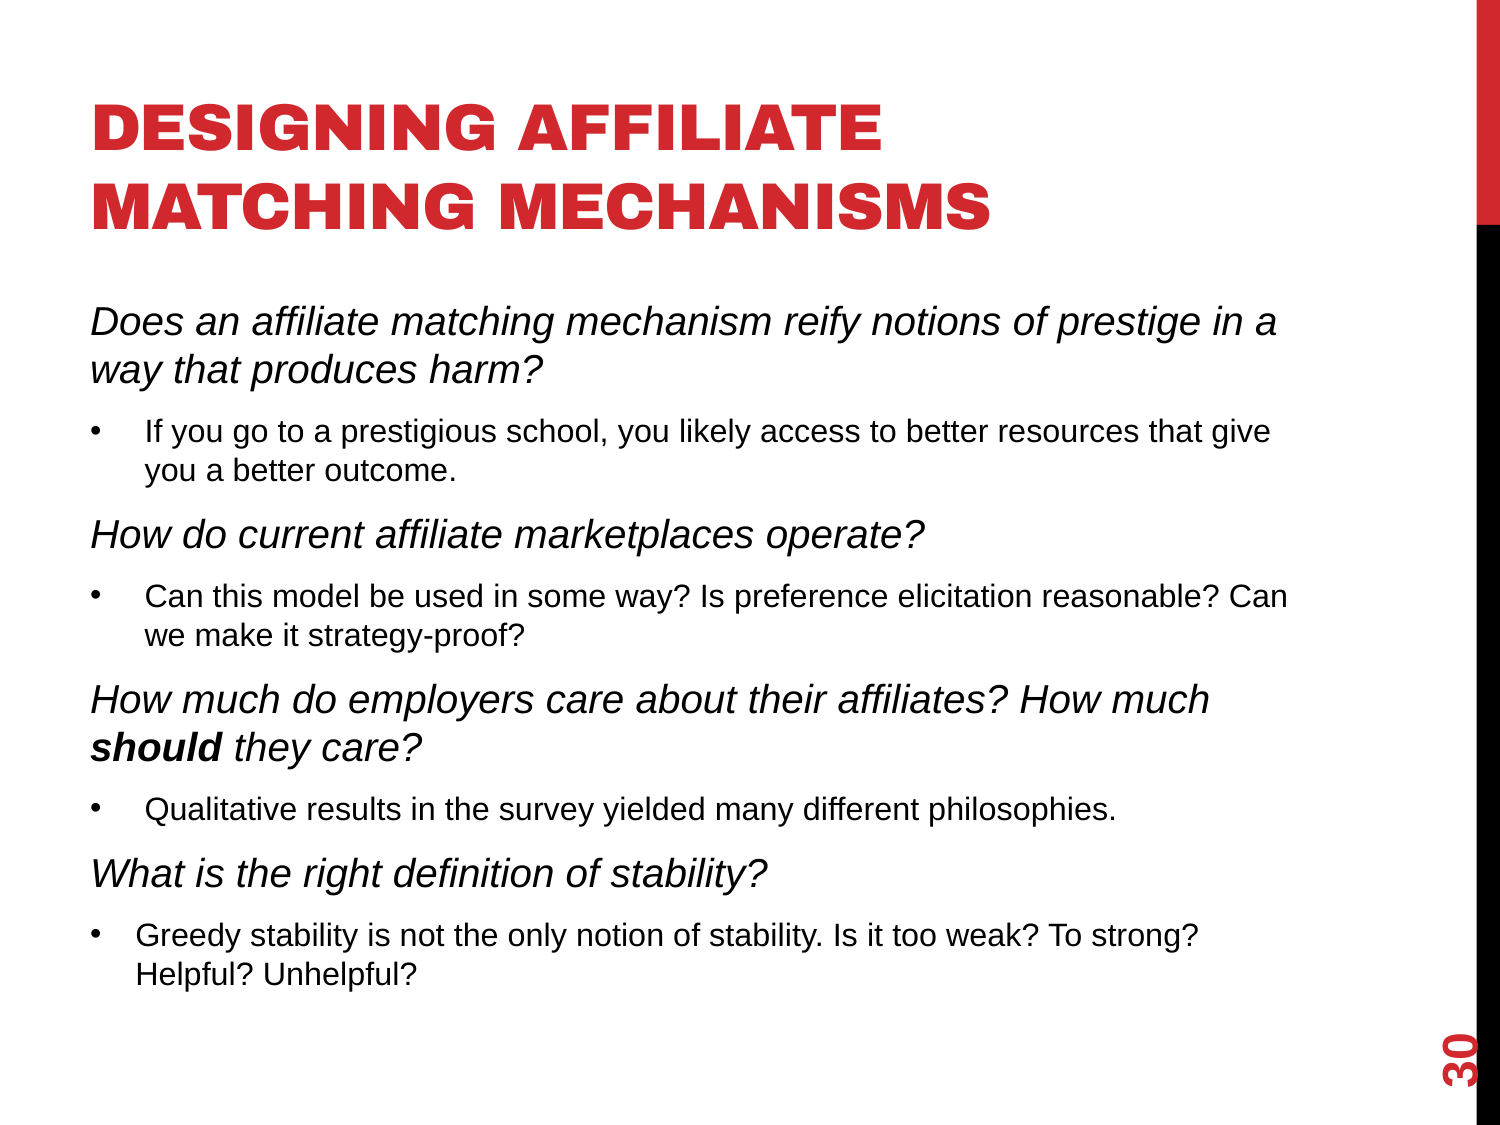

# Designing Affiliate Matching Mechanisms
Does an affiliate matching mechanism reify notions of prestige in a way that produces harm?
If you go to a prestigious school, you likely access to better resources that give you a better outcome.
How do current affiliate marketplaces operate?
Can this model be used in some way? Is preference elicitation reasonable? Can we make it strategy-proof?
How much do employers care about their affiliates? How much should they care?
Qualitative results in the survey yielded many different philosophies.
What is the right definition of stability?
Greedy stability is not the only notion of stability. Is it too weak? To strong? Helpful? Unhelpful?
30